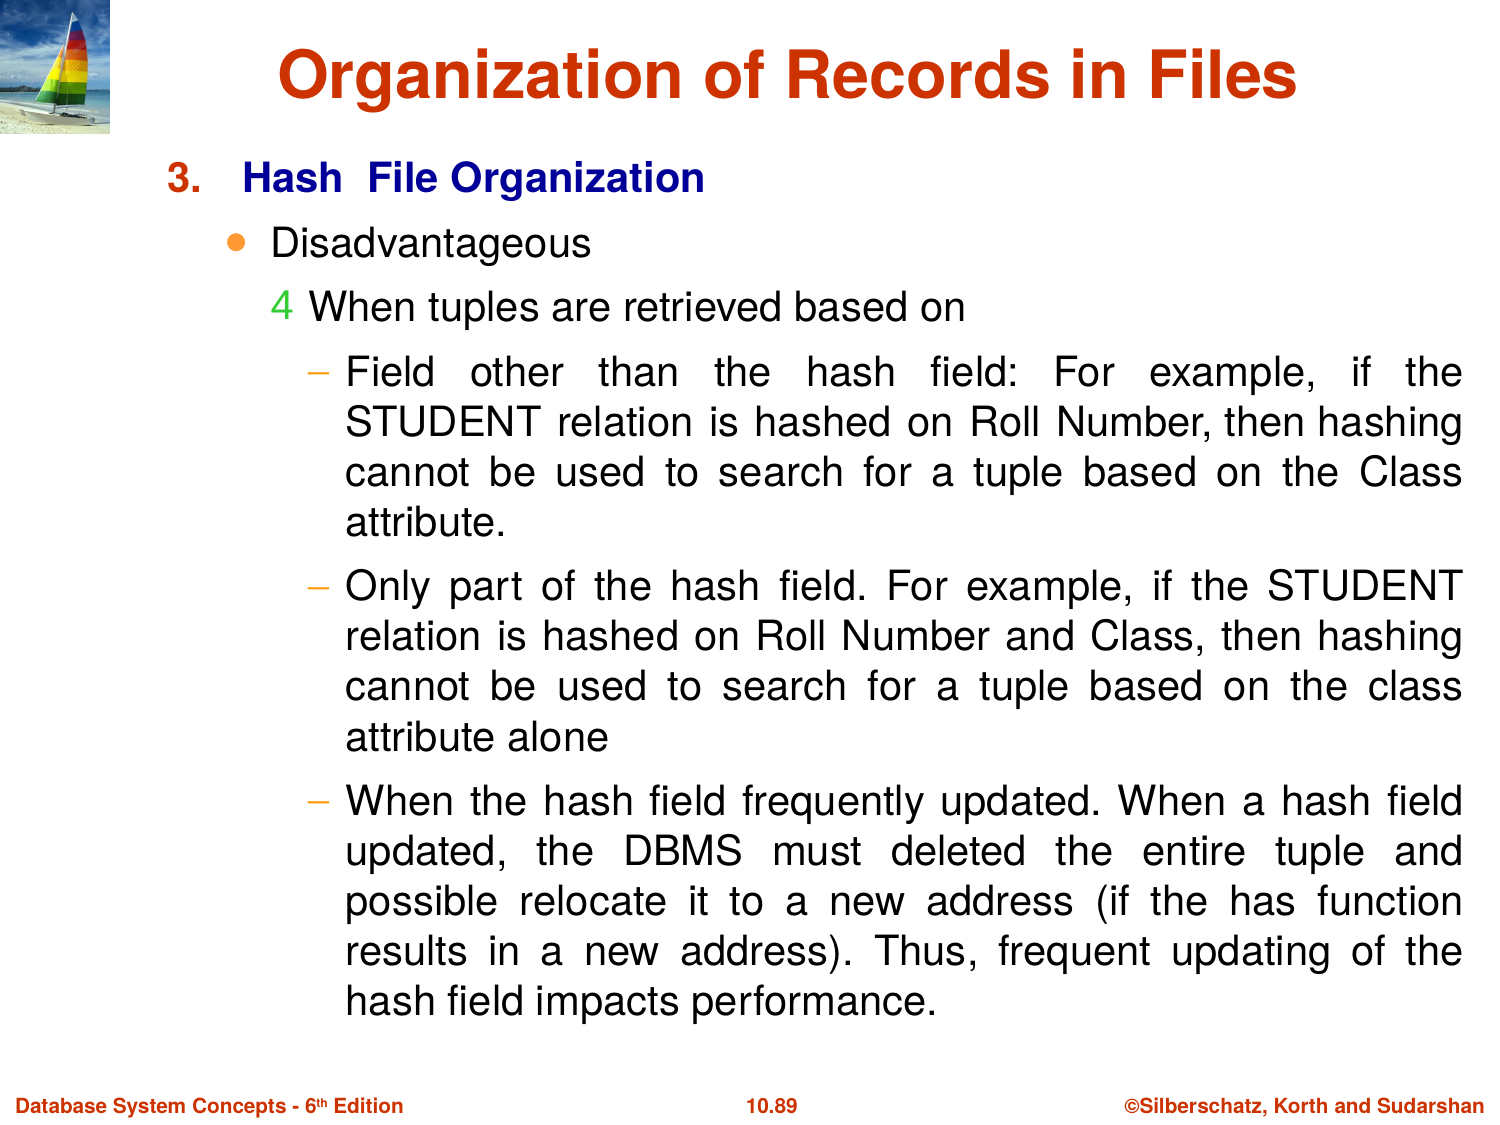

# Organization of Records in Files
Hash  File Organization
Disadvantageous
When tuples are retrieved based on
Field other than the hash field: For example, if the STUDENT relation is hashed on Roll Number, then hashing cannot be used to search for a tuple based on the Class attribute.
Only part of the hash field. For example, if the STUDENT relation is hashed on Roll Number and Class, then hashing cannot be used to search for a tuple based on the class attribute alone
When the hash field frequently updated. When a hash field updated, the DBMS must deleted the entire tuple and possible relocate it to a new address (if the has function results in a new address). Thus, frequent updating of the hash field impacts performance.